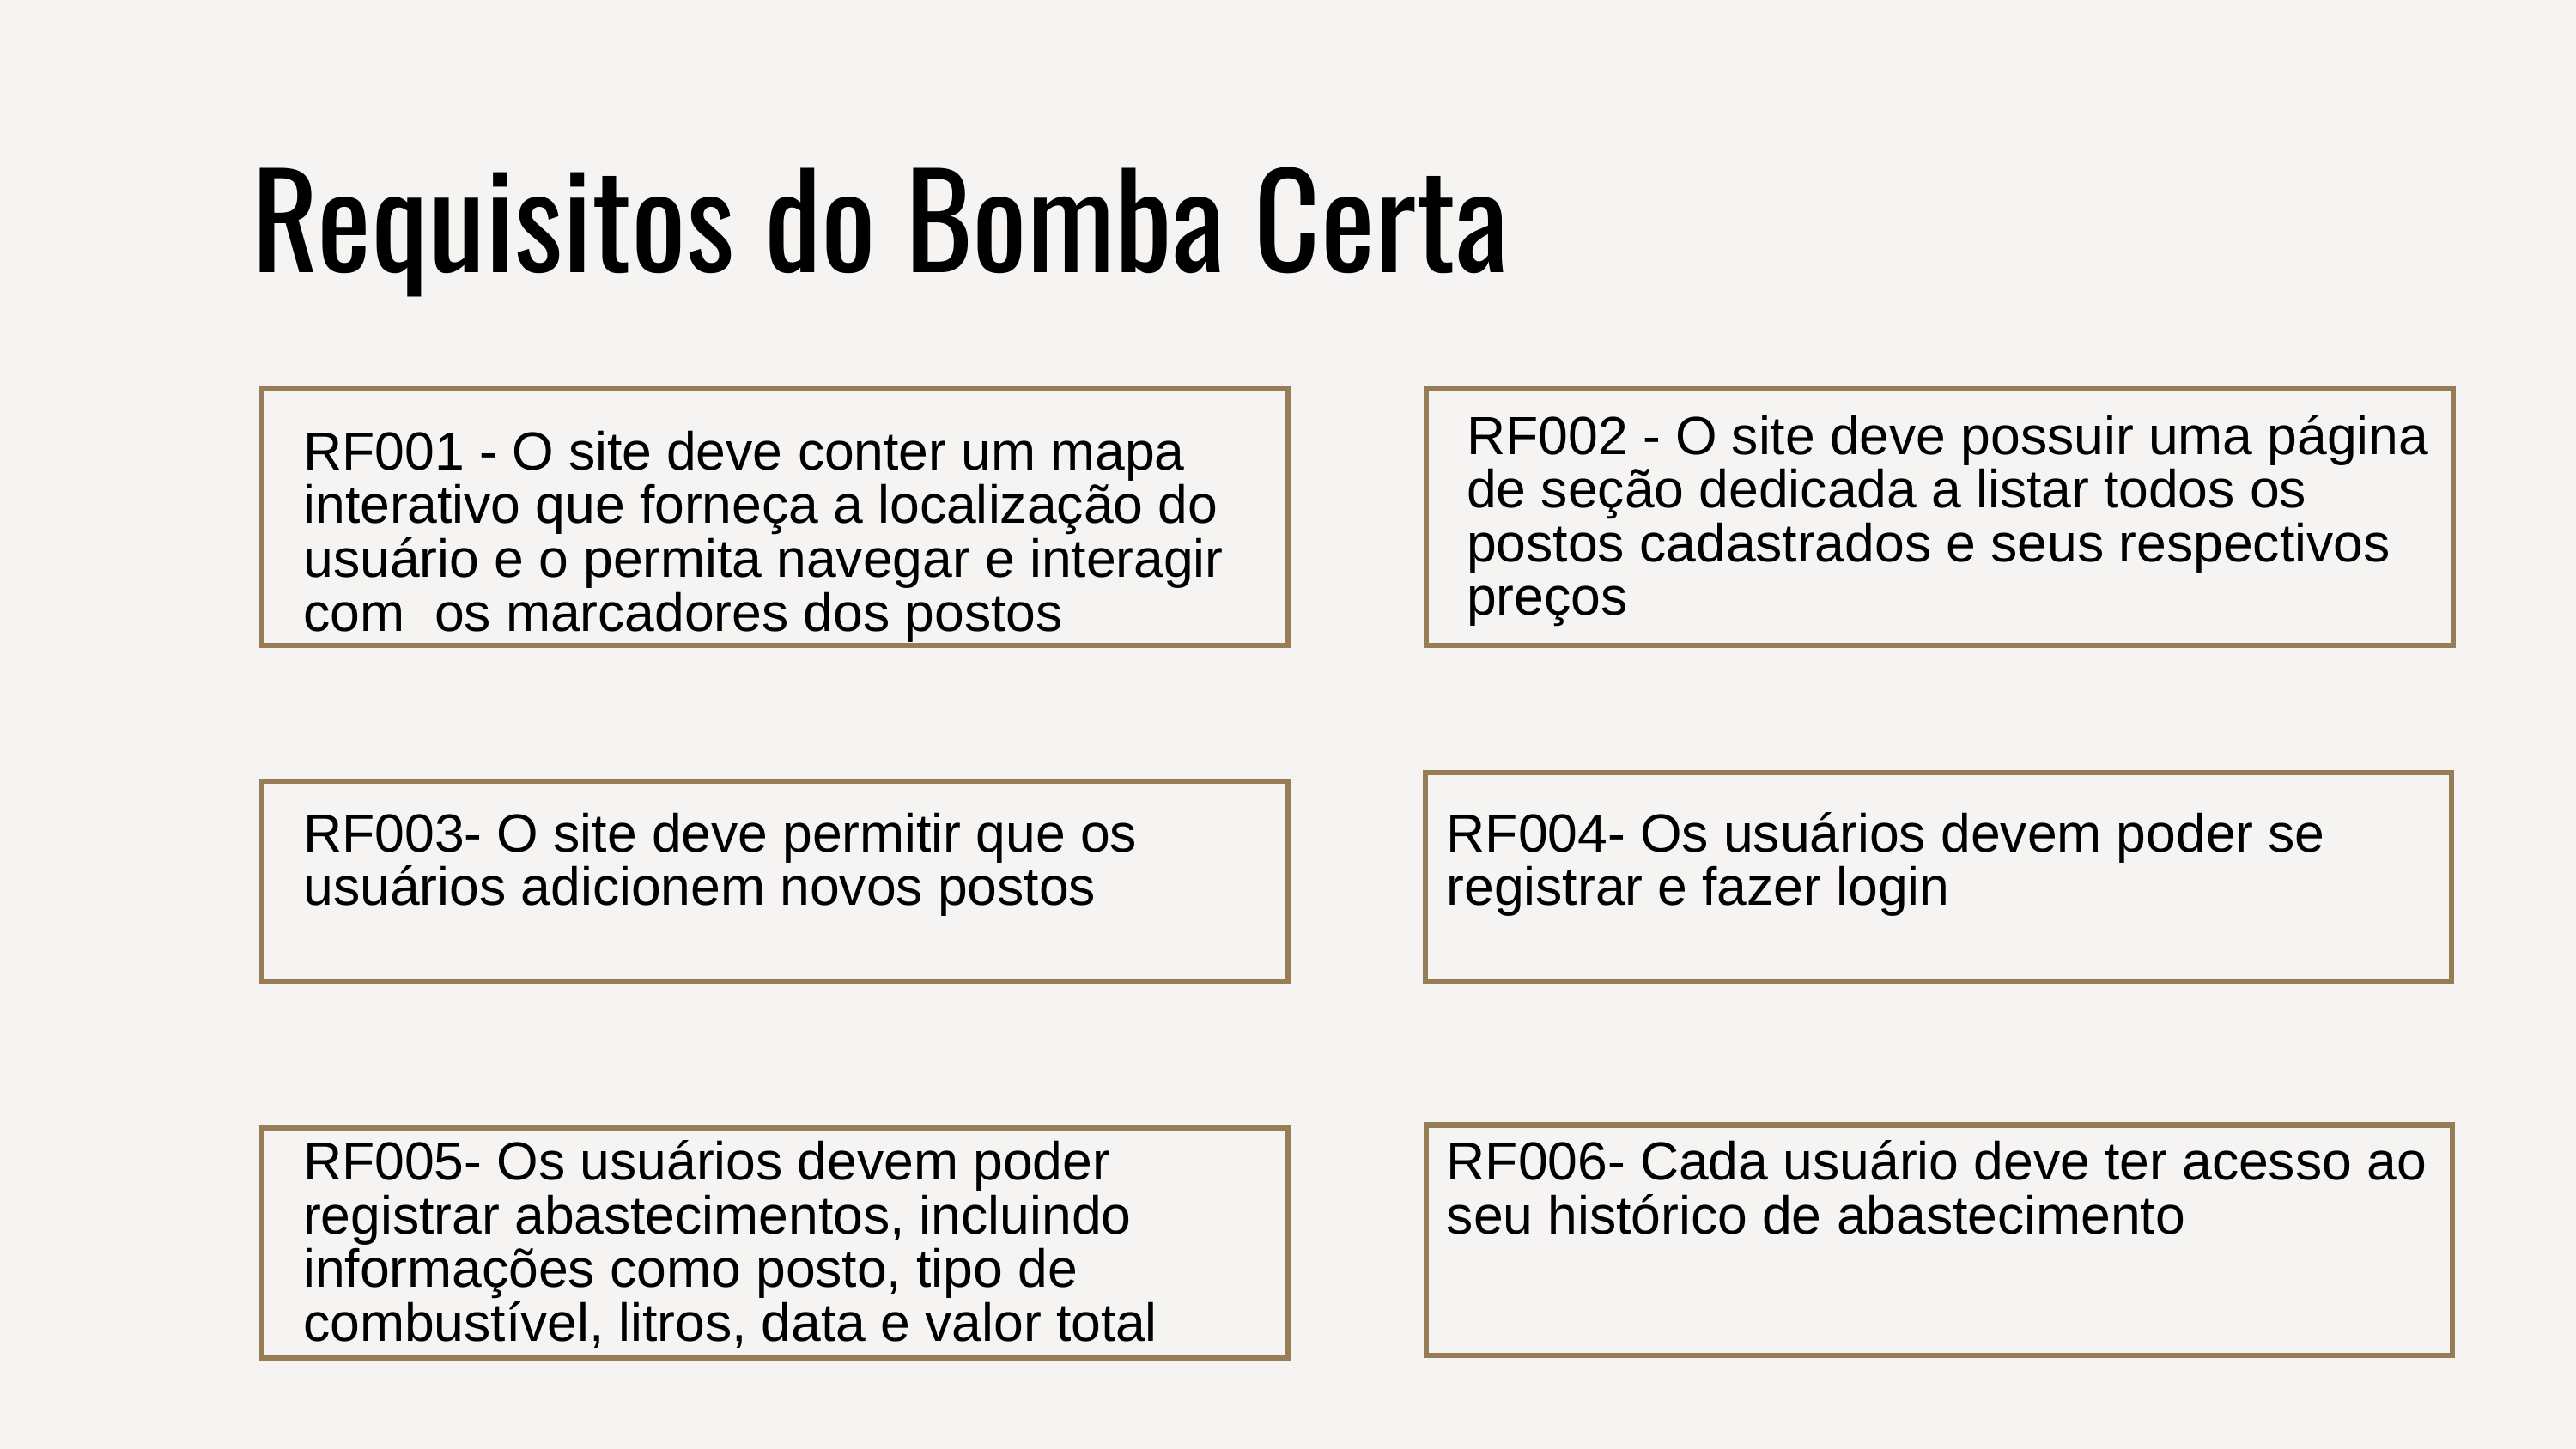

Requisitos do Bomba Certa

RF002 - O site deve possuir uma página de seção dedicada a listar todos os postos cadastrados e seus respectivos preços
RF001 - O site deve conter um mapa  interativo que forneça a localização do usuário e o permita navegar e interagir com  os marcadores dos postos

RF003- O site deve permitir que os usuários adicionem novos postos
RF004- Os usuários devem poder se registrar e fazer login

RF005- Os usuários devem poder registrar abastecimentos, incluindo informações como posto, tipo de combustível, litros, data e valor total
RF006- Cada usuário deve ter acesso ao seu histórico de abastecimento